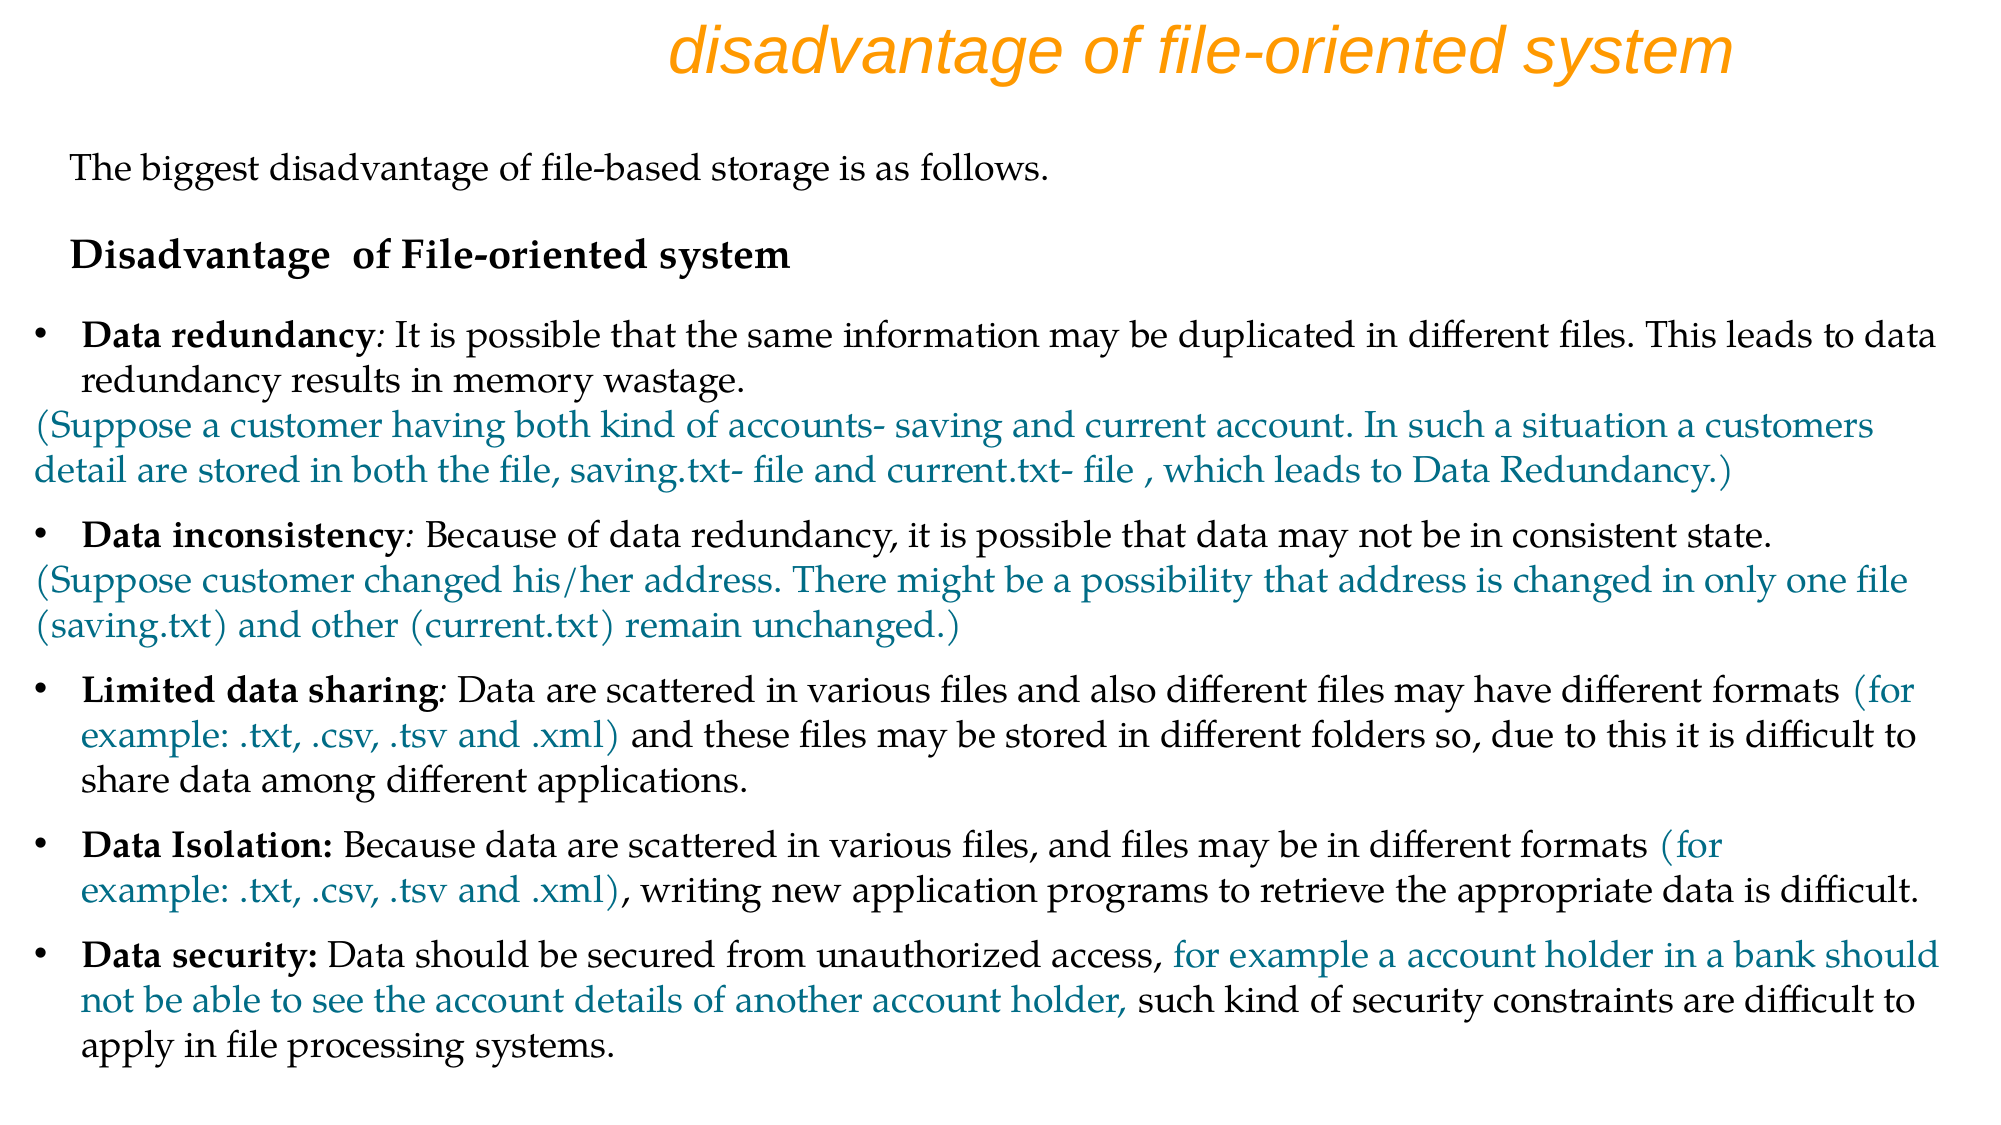

disadvantage of file-oriented system
The biggest disadvantage of file-based storage is as follows.

Disadvantage  of File-oriented system
Data redundancy: It is possible that the same information may be duplicated in different files. This leads to data redundancy results in memory wastage.
(Suppose a customer having both kind of accounts- saving and current account. In such a situation a customers detail are stored in both the file, saving.txt- file and current.txt- file , which leads to Data Redundancy.)

Data inconsistency: Because of data redundancy, it is possible that data may not be in consistent state.
(Suppose customer changed his/her address. There might be a possibility that address is changed in only one file (saving.txt) and other (current.txt) remain unchanged.)

Limited data sharing: Data are scattered in various files and also different files may have different formats (for example: .txt, .csv, .tsv and .xml) and these files may be stored in different folders so, due to this it is difficult to share data among different applications.

Data Isolation: Because data are scattered in various files, and files may be in different formats (for example: .txt, .csv, .tsv and .xml), writing new application programs to retrieve the appropriate data is difficult.

Data security: Data should be secured from unauthorized access, for example a account holder in a bank should not be able to see the account details of another account holder, such kind of security constraints are difficult to apply in file processing systems.